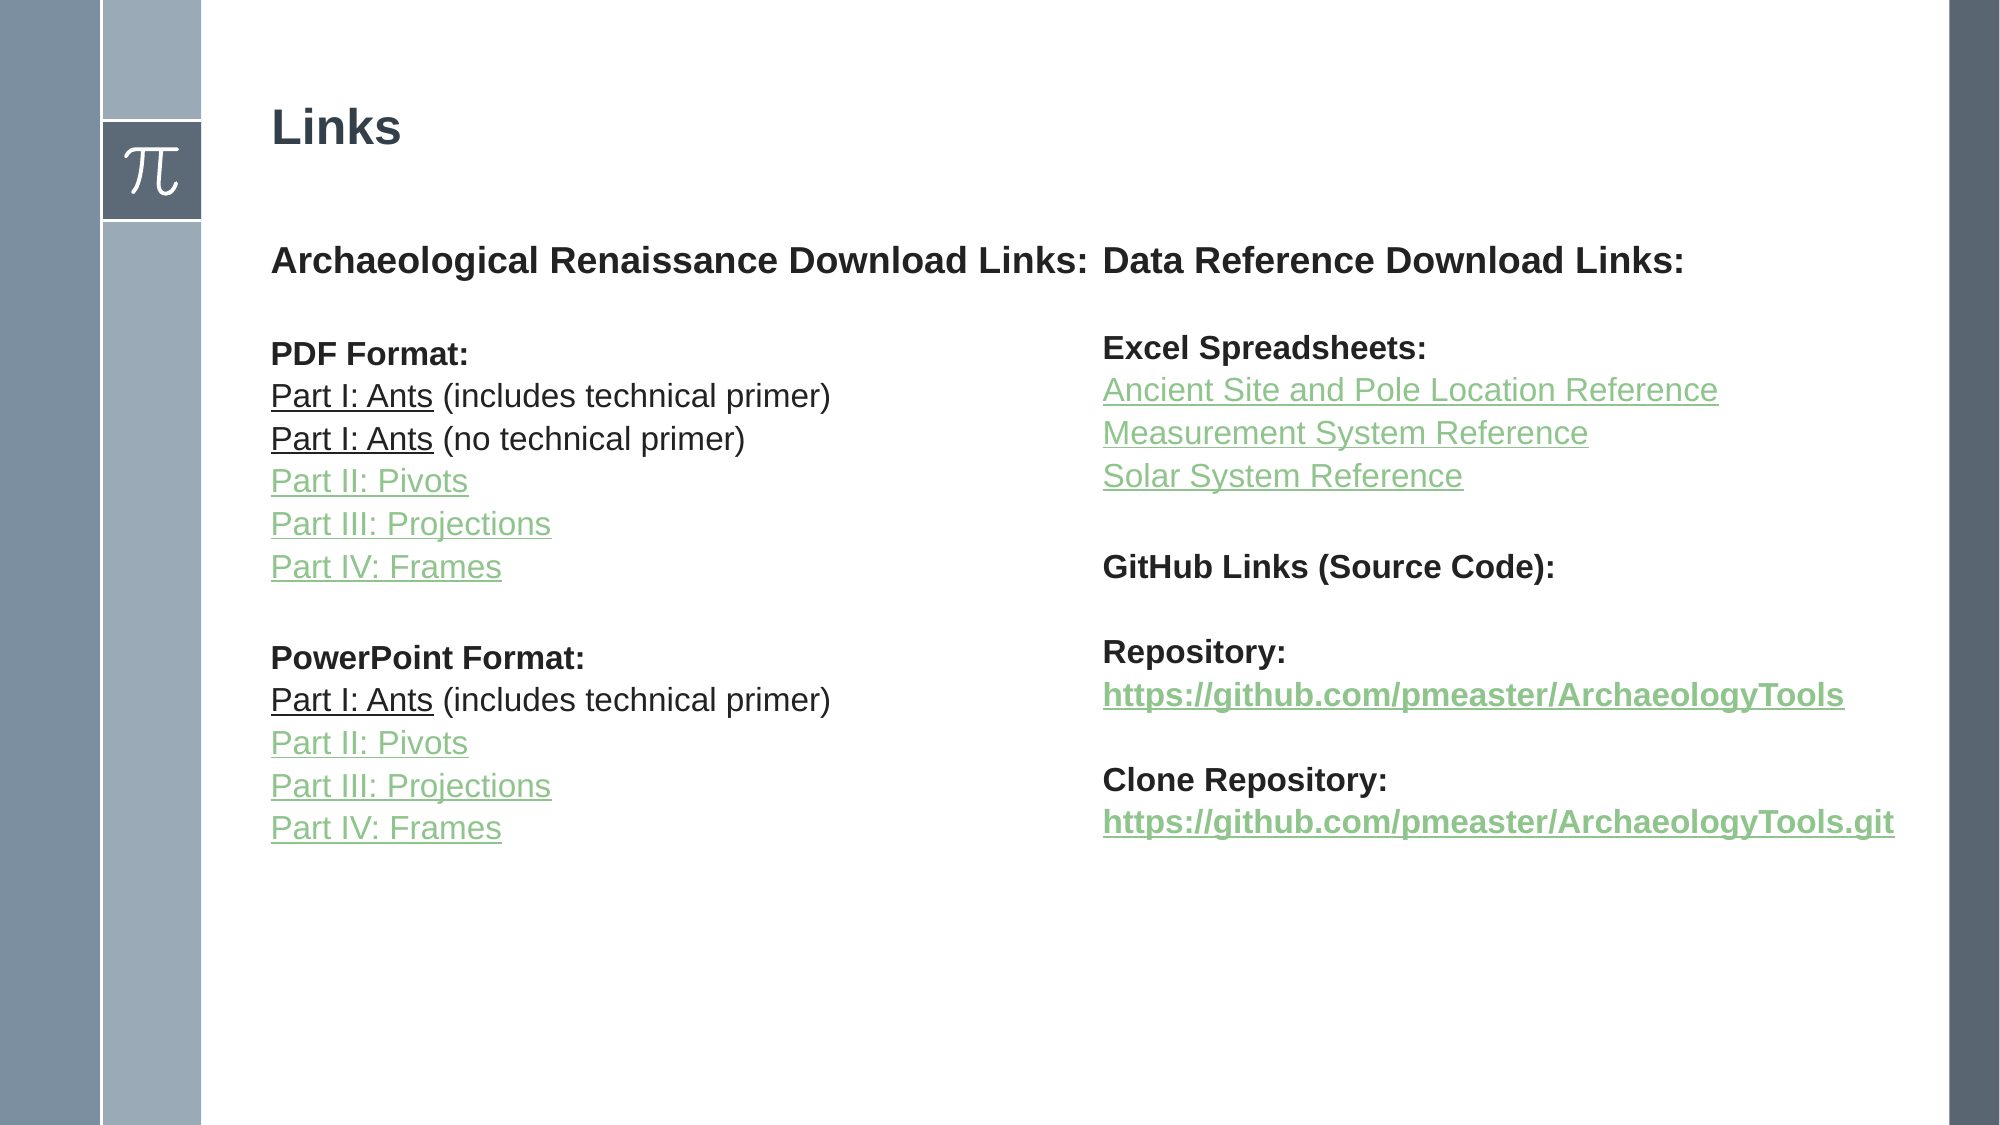

# Links
Archaeological Renaissance Download Links:

PDF Format:
Part I: Ants (includes technical primer)
Part I: Ants (no technical primer)
Part II: Pivots
Part III: Projections
Part IV: Frames

PowerPoint Format:
Part I: Ants (includes technical primer)
Part II: Pivots
Part III: Projections
Part IV: Frames

Data Reference Download Links:

Excel Spreadsheets:
Ancient Site and Pole Location Reference
Measurement System Reference
Solar System Reference

GitHub Links (Source Code):

Repository:
https://github.com/pmeaster/ArchaeologyTools

Clone Repository:
https://github.com/pmeaster/ArchaeologyTools.git
Not a Threat